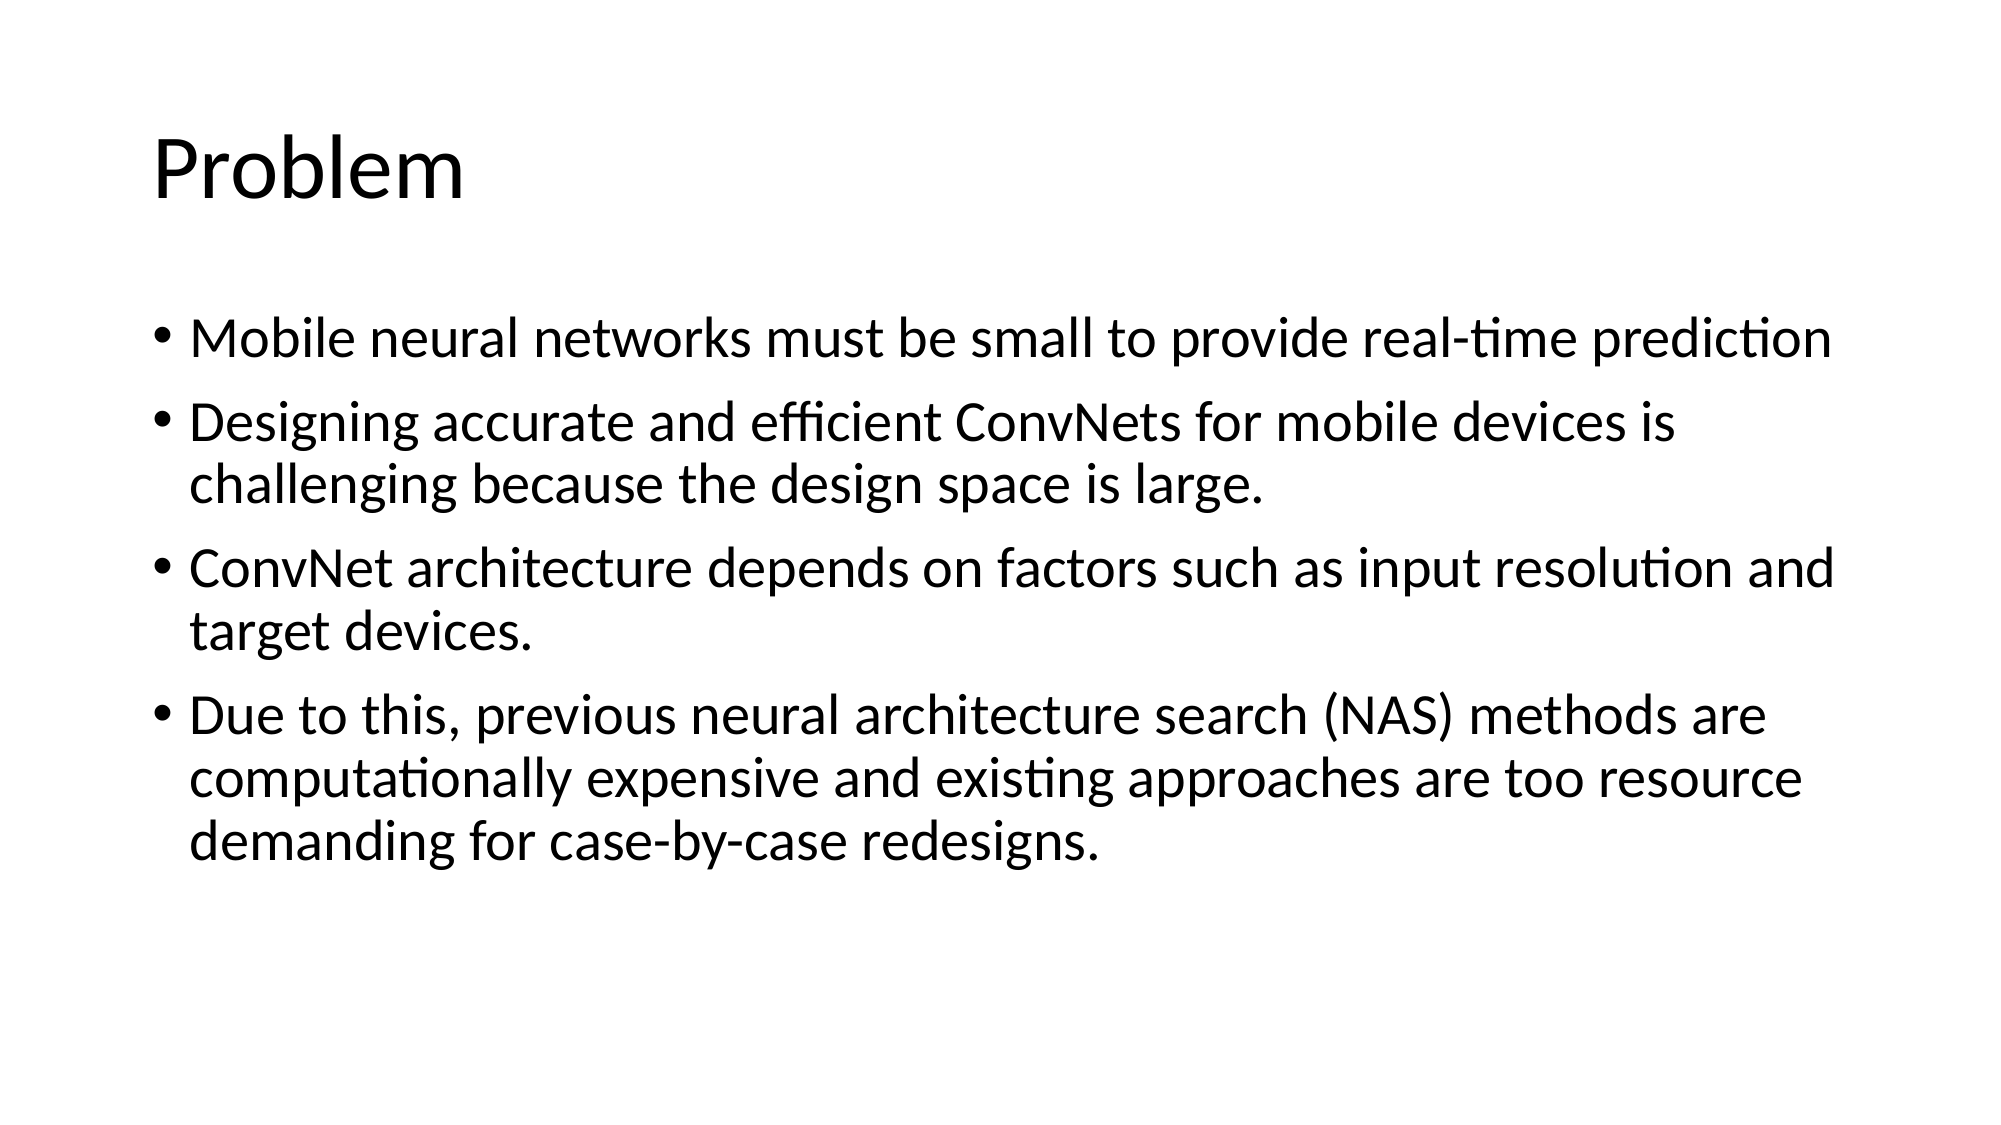

# Problem
Mobile neural networks must be small to provide real-time prediction
Designing accurate and efficient ConvNets for mobile devices is challenging because the design space is large.
ConvNet architecture depends on factors such as input resolution and target devices.
Due to this, previous neural architecture search (NAS) methods are computationally expensive and existing approaches are too resource demanding for case-by-case redesigns.